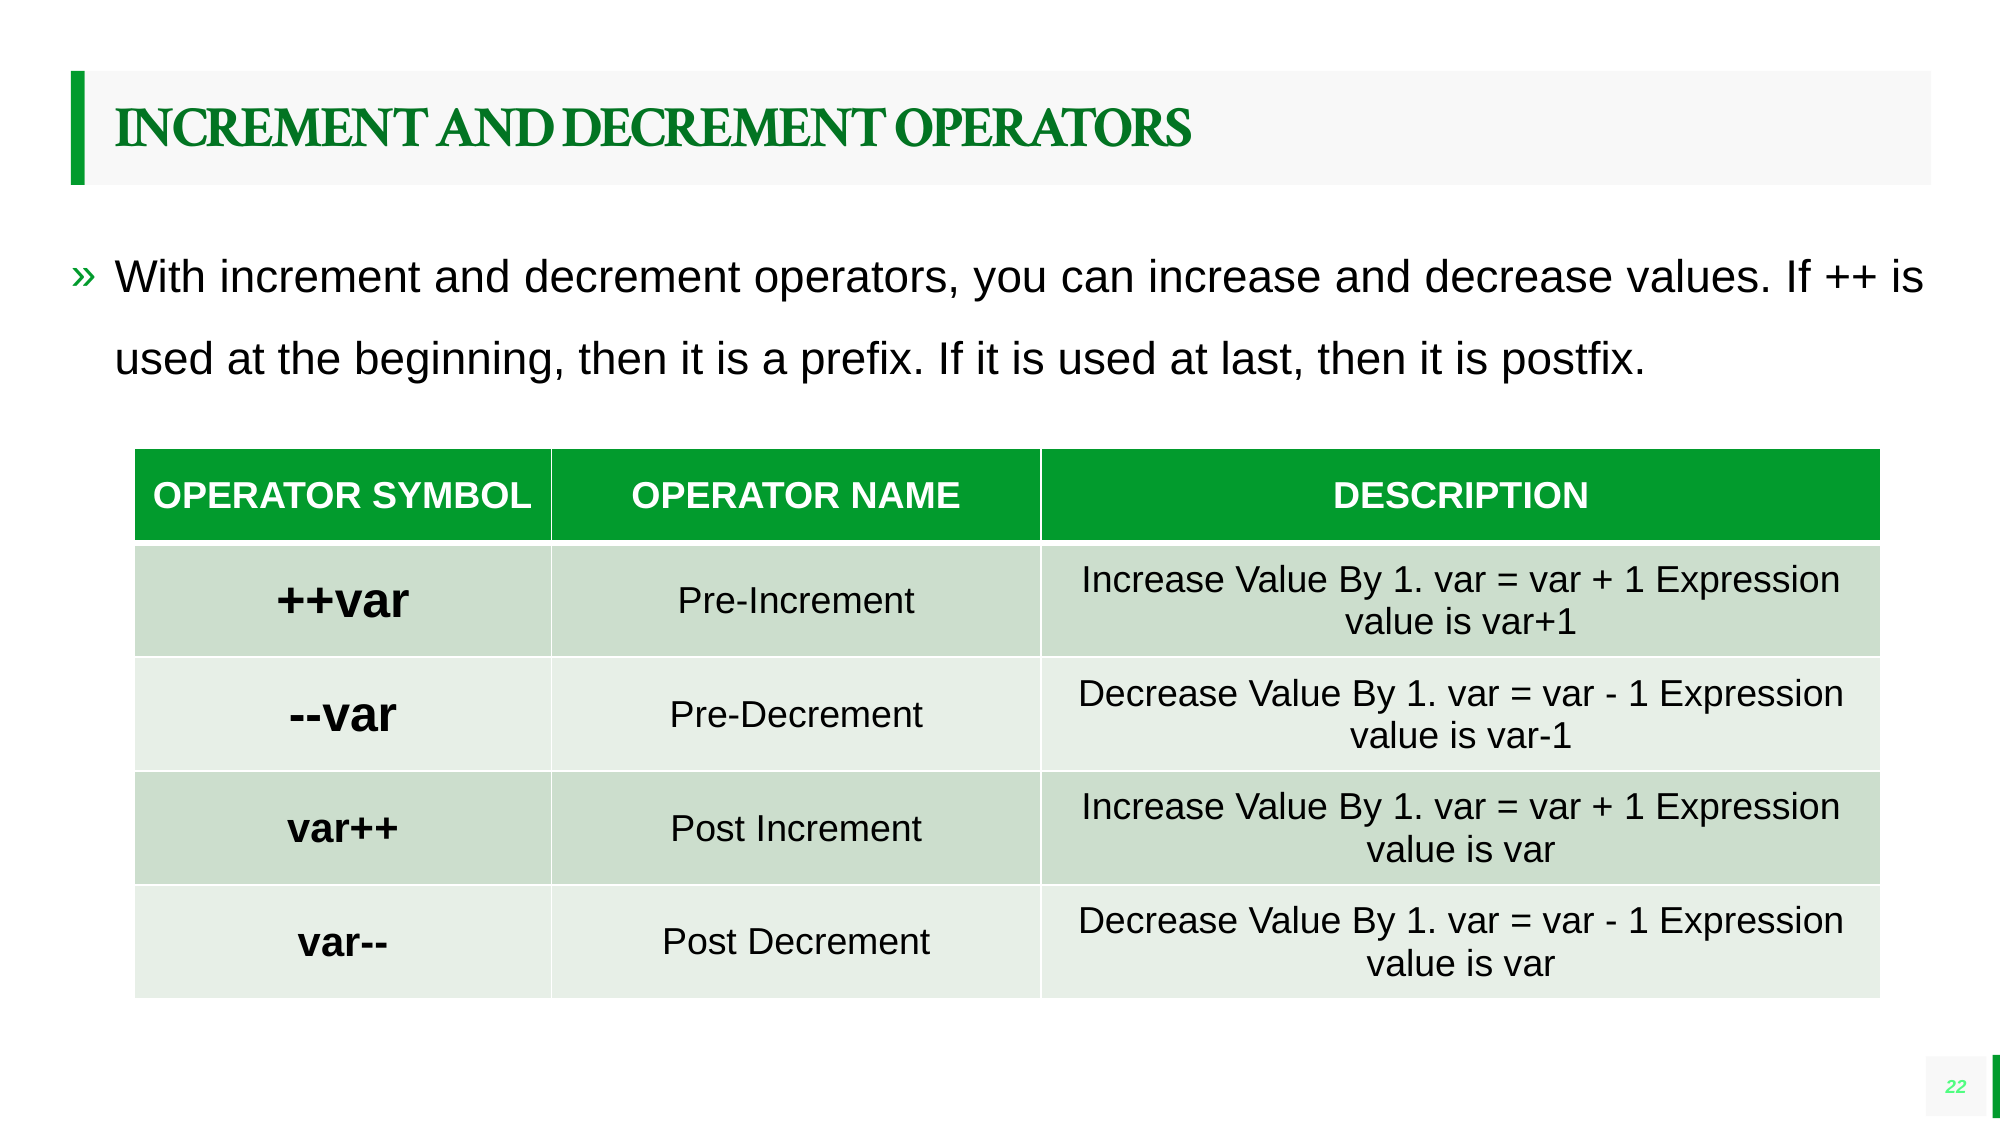

# INCREMENT AND DECREMENT OPERATORS
With increment and decrement operators, you can increase and decrease values. If ++ is used at the beginning, then it is a prefix. If it is used at last, then it is postfix.
| Operator Symbol | Operator Name | Description |
| --- | --- | --- |
| ++var | Pre-Increment | Increase Value By 1. var = var + 1 Expression value is var+1 |
| --var | Pre-Decrement | Decrease Value By 1. var = var - 1 Expression value is var-1 |
| var++ | Post Increment | Increase Value By 1. var = var + 1 Expression value is var |
| var-- | Post Decrement | Decrease Value By 1. var = var - 1 Expression value is var |
22